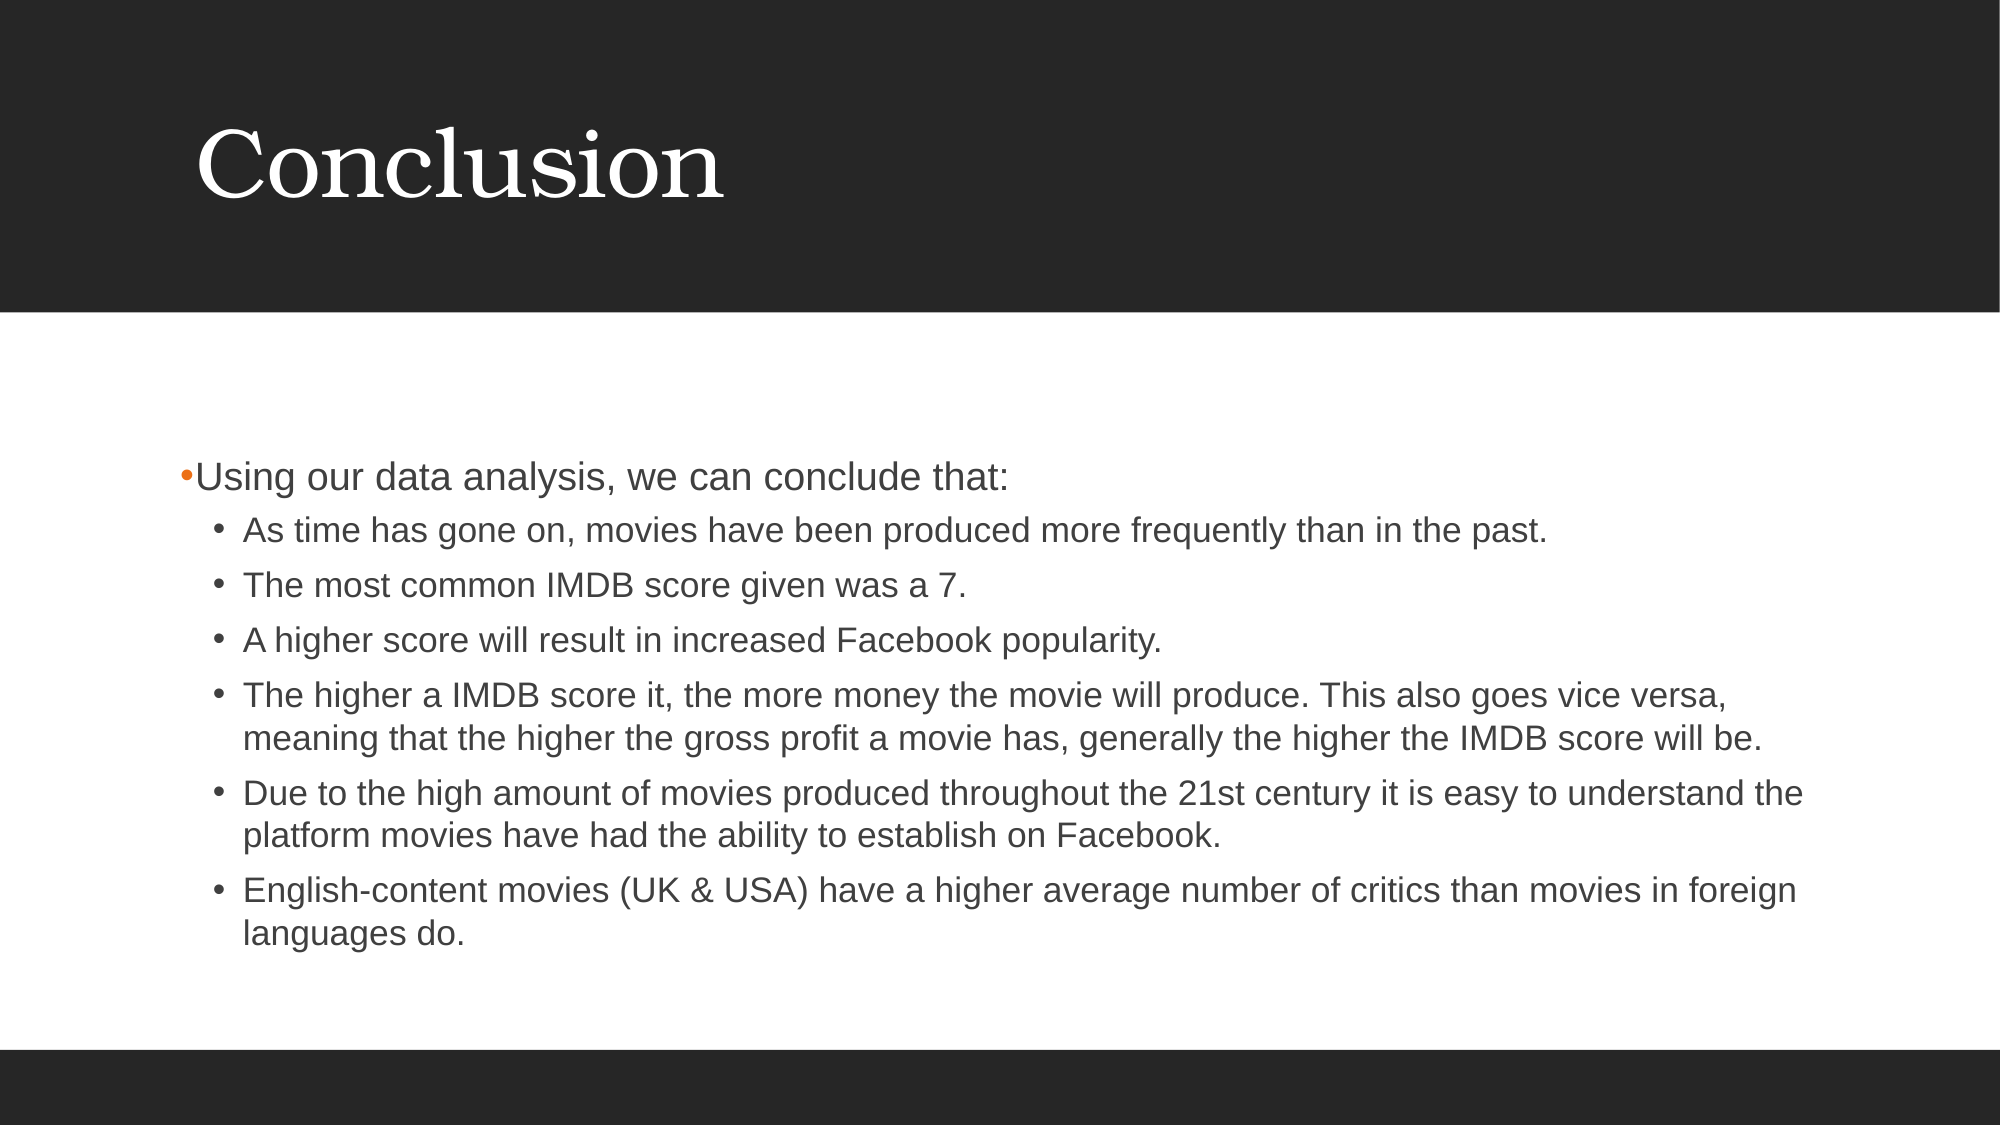

# Conclusion
Using our data analysis, we can conclude that:
As time has gone on, movies have been produced more frequently than in the past.
The most common IMDB score given was a 7.
A higher score will result in increased Facebook popularity.
The higher a IMDB score it, the more money the movie will produce. This also goes vice versa, meaning that the higher the gross profit a movie has, generally the higher the IMDB score will be.
Due to the high amount of movies produced throughout the 21st century it is easy to understand the platform movies have had the ability to establish on Facebook.
English-content movies (UK & USA) have a higher average number of critics than movies in foreign languages do.